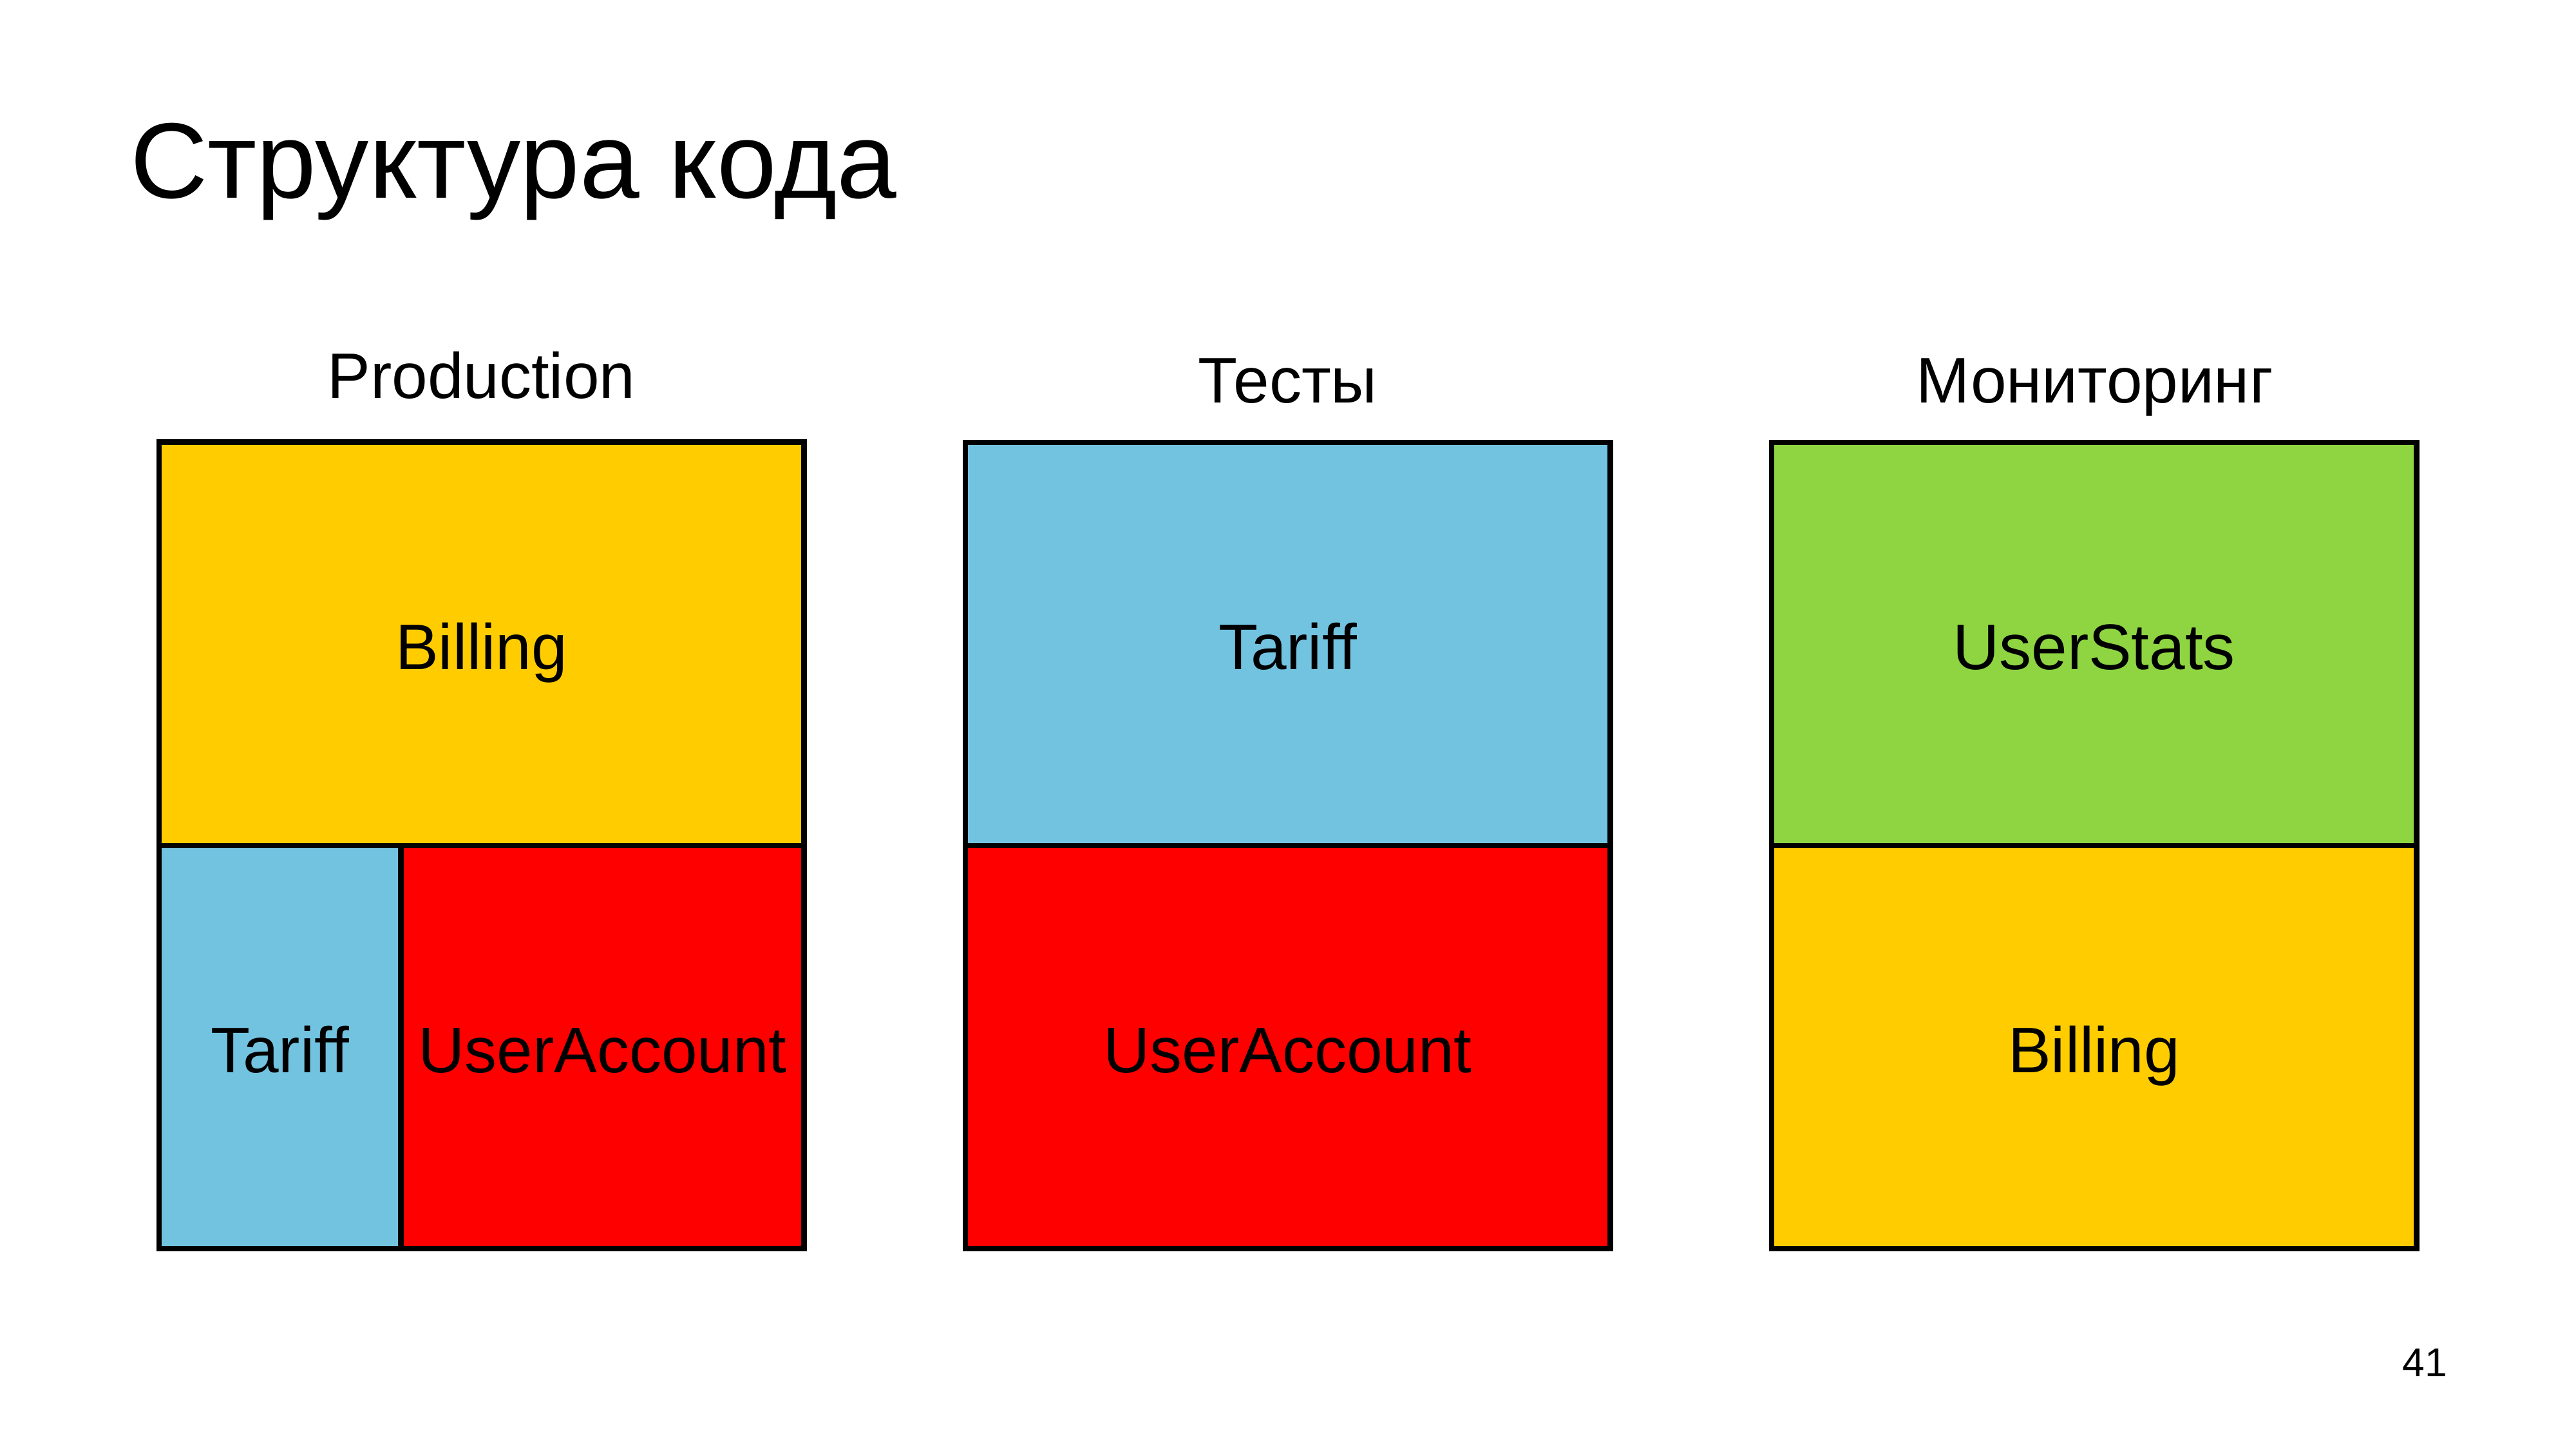

# Структура кода
Production
Тесты
Мониторинг

Tariff

Billing
UserStats

Tariff
UserAccount
Billing
UserAccount

41